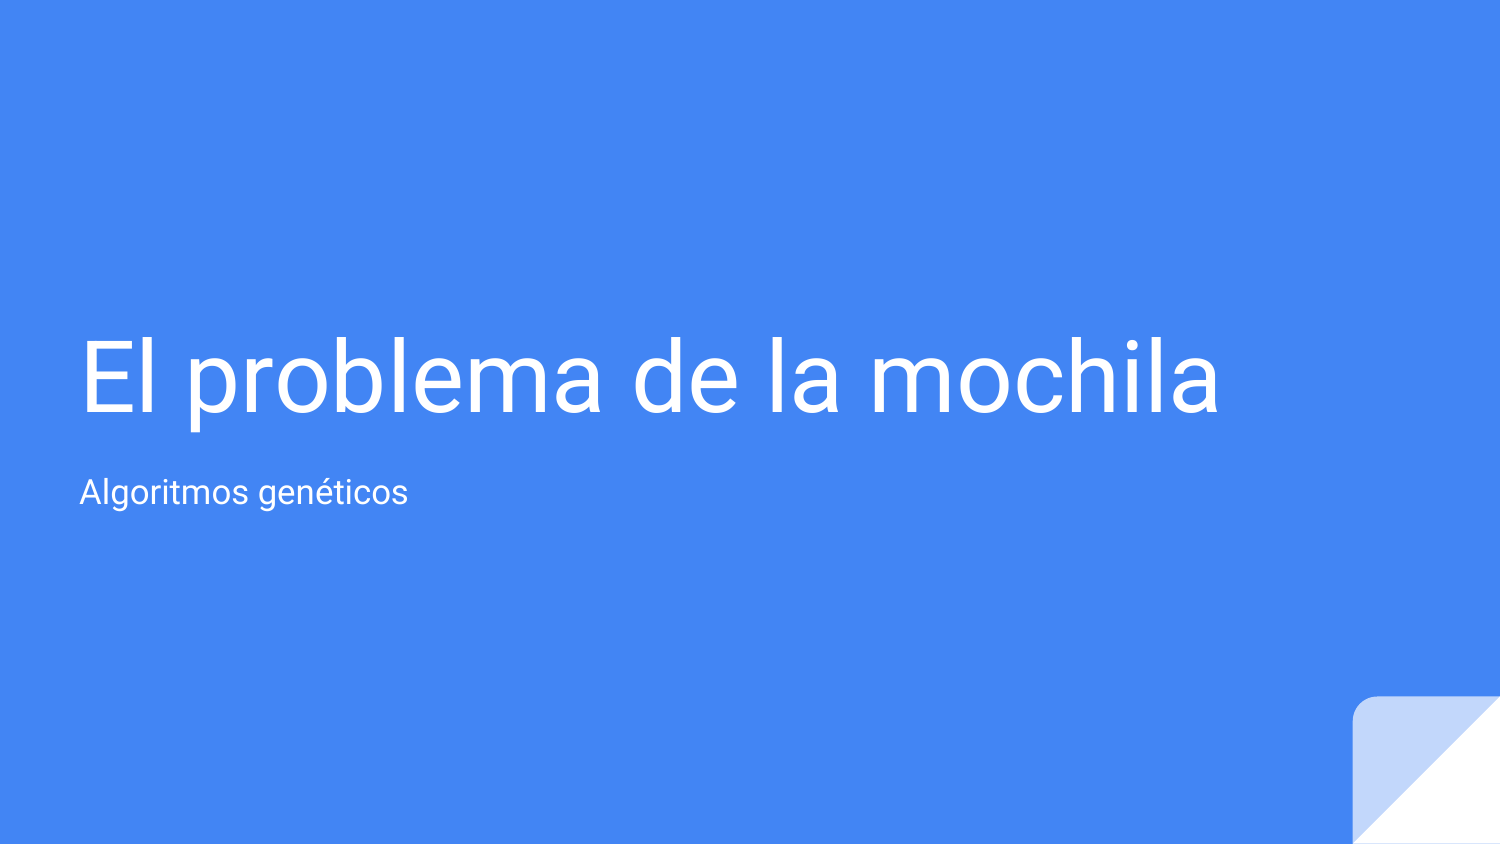

# El problema de la mochila
Algoritmos genéticos